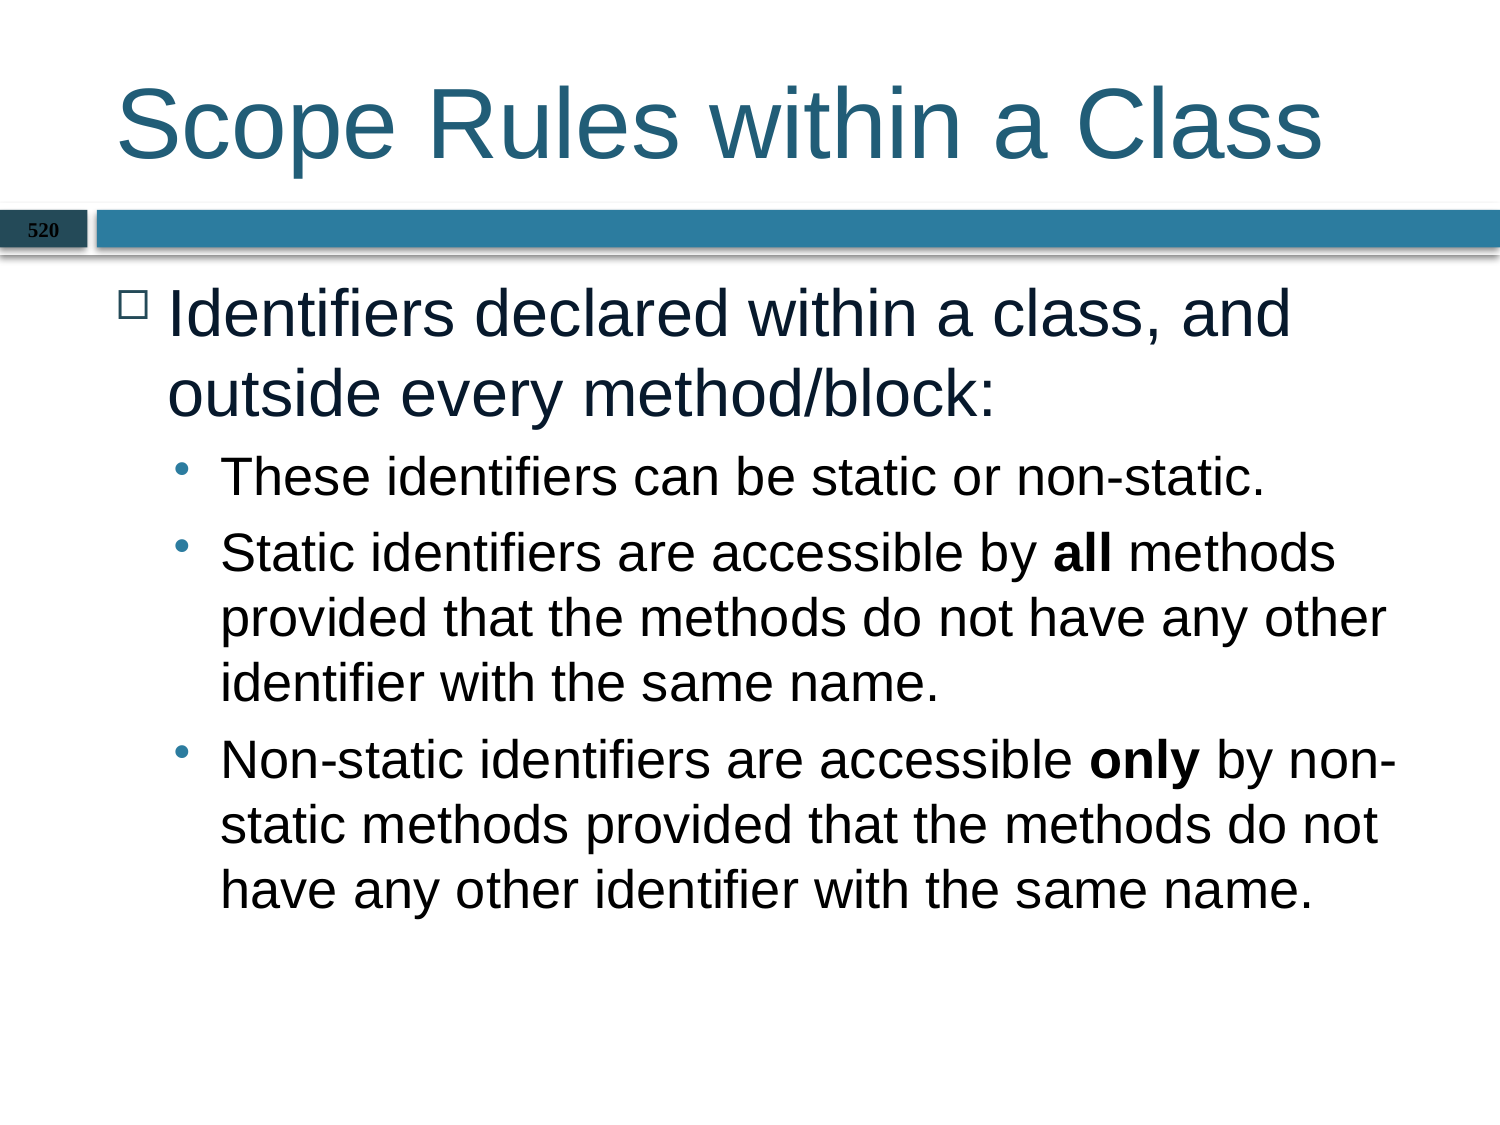

# Scope Rules within a Class
520
Identifiers declared within a class, and outside every method/block:
These identifiers can be static or non-static.
Static identifiers are accessible by all methods provided that the methods do not have any other identifier with the same name.
Non-static identifiers are accessible only by non-static methods provided that the methods do not have any other identifier with the same name.